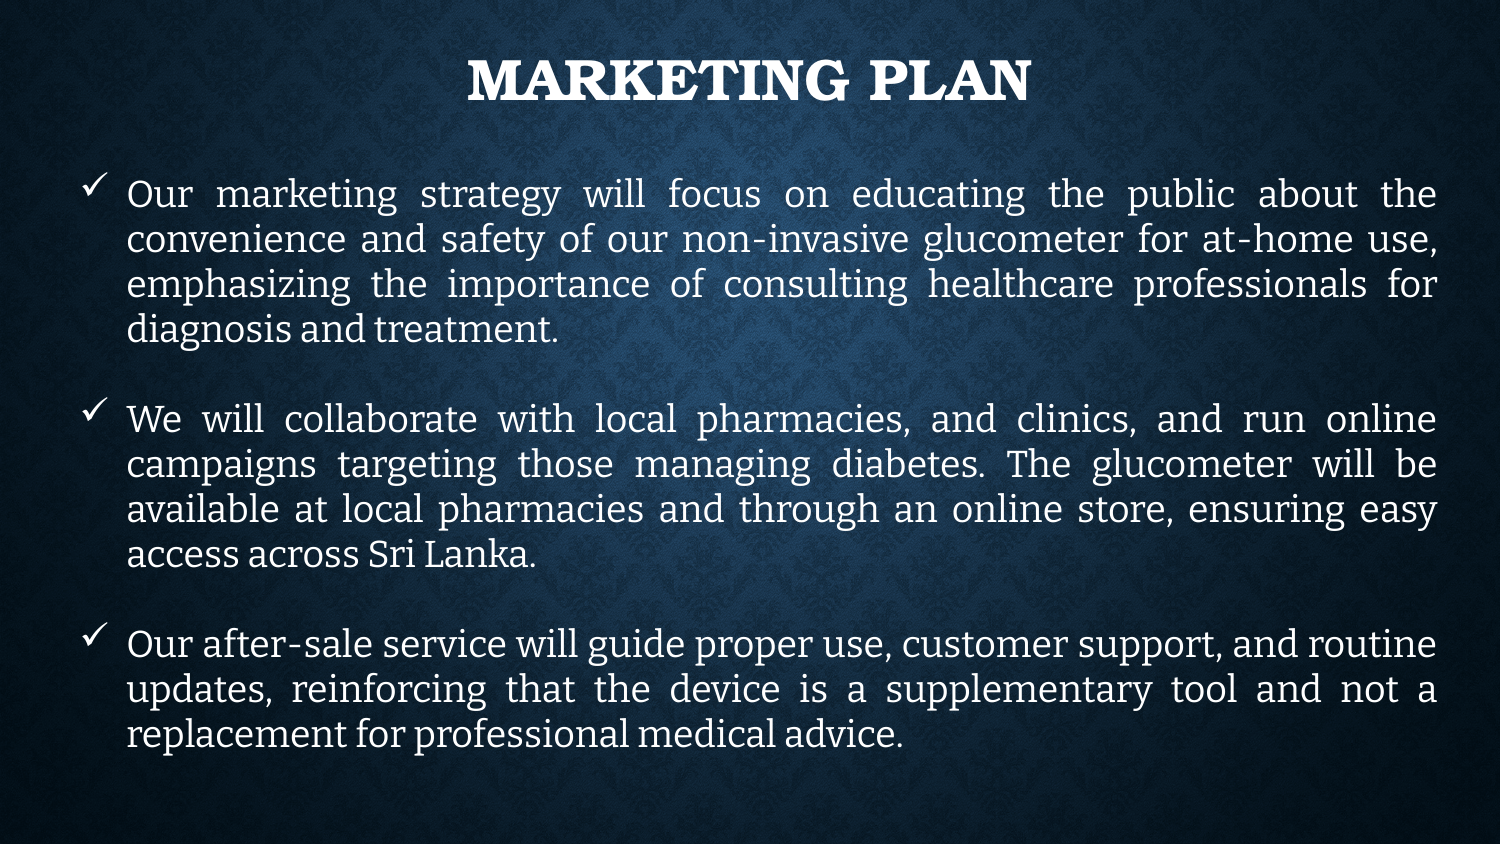

# MARKETING PLAN
Our marketing strategy will focus on educating the public about the convenience and safety of our non-invasive glucometer for at-home use, emphasizing the importance of consulting healthcare professionals for diagnosis and treatment.

We will collaborate with local pharmacies, and clinics, and run online campaigns targeting those managing diabetes. The glucometer will be available at local pharmacies and through an online store, ensuring easy access across Sri Lanka.

Our after-sale service will guide proper use, customer support, and routine updates, reinforcing that the device is a supplementary tool and not a replacement for professional medical advice.